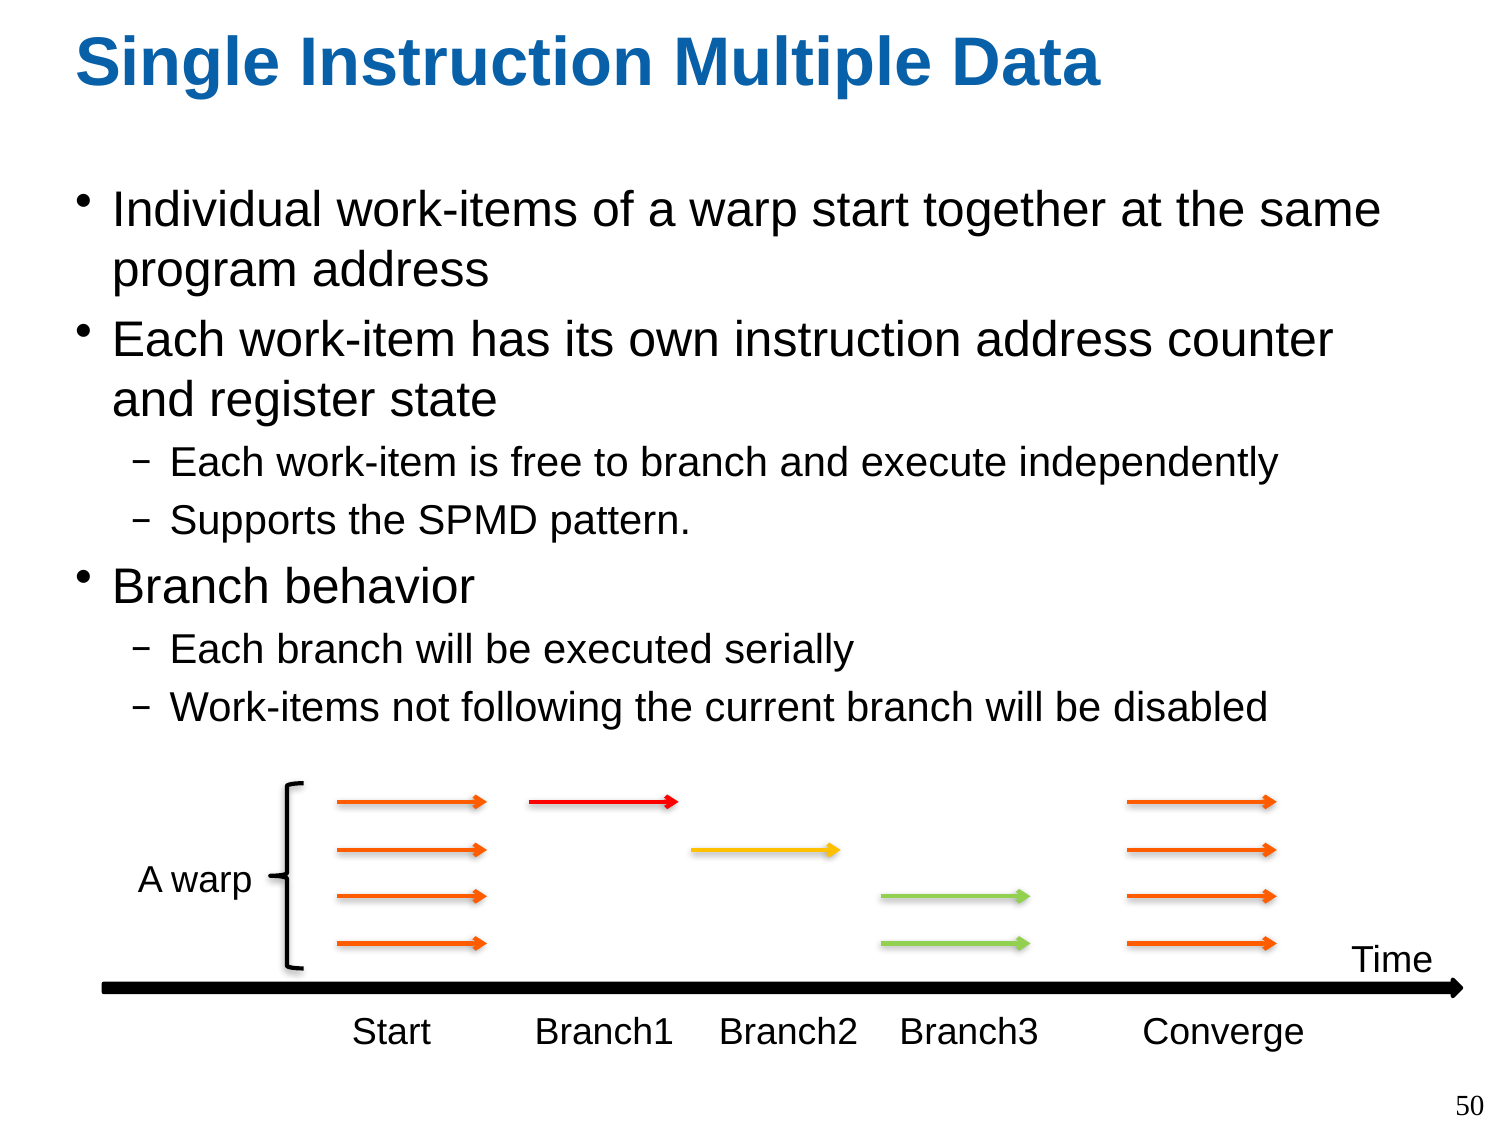

# Single Instruction Multiple Data
Individual work-items of a warp start together at the same program address
Each work-item has its own instruction address counter and register state
Each work-item is free to branch and execute independently
Supports the SPMD pattern.
Branch behavior
Each branch will be executed serially
Work-items not following the current branch will be disabled

A warp
Time

Start
Branch1
Branch2
Branch3
Converge
50